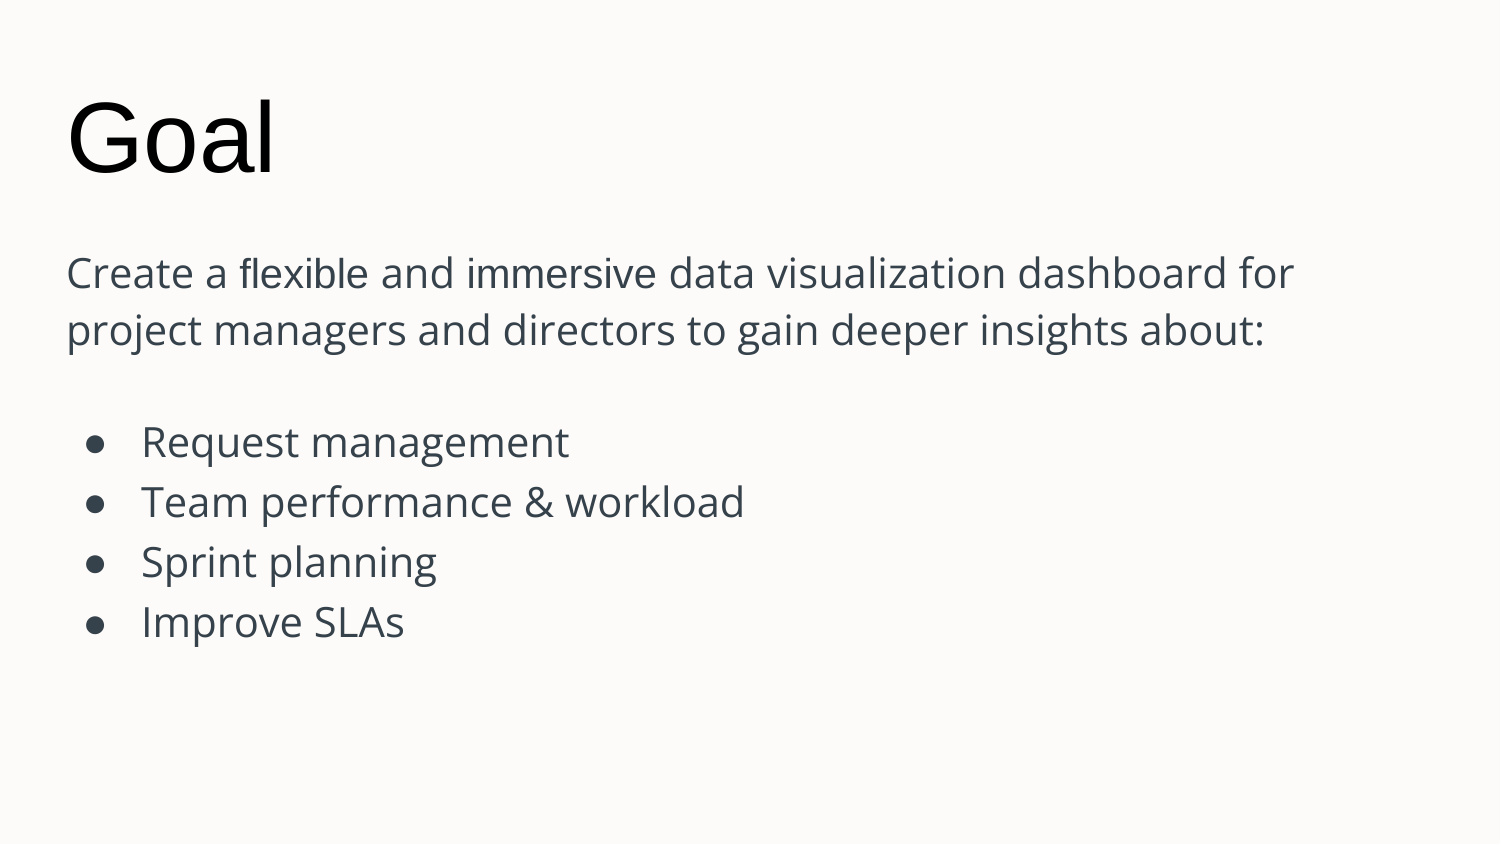

# Goal
Create a flexible and immersive data visualization dashboard for project managers and directors to gain deeper insights about:
Request management
Team performance & workload
Sprint planning
Improve SLAs